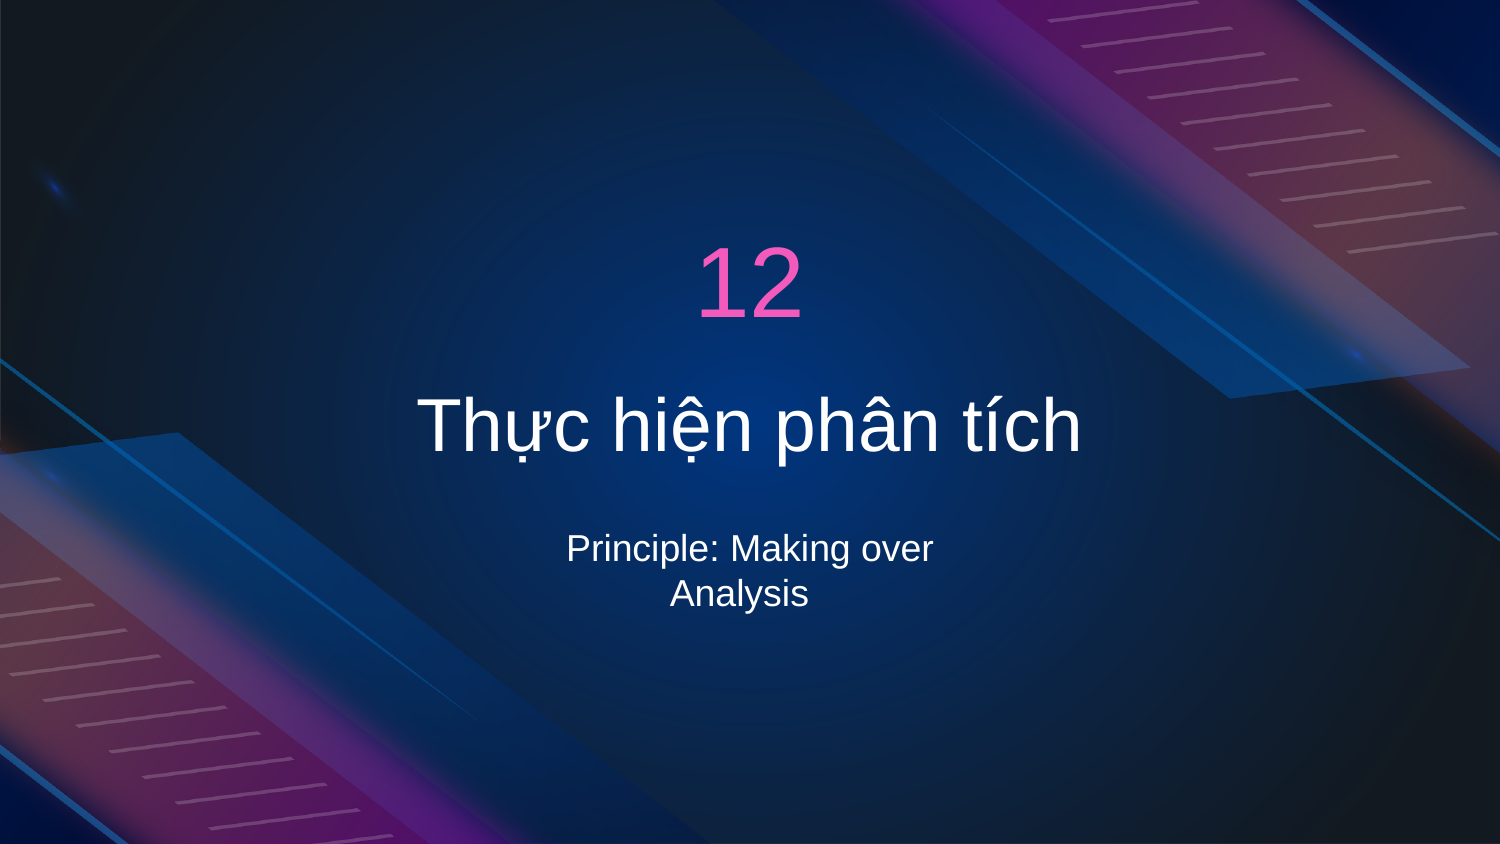

12
# Thực hiện phân tích
Principle: Making over Analysis